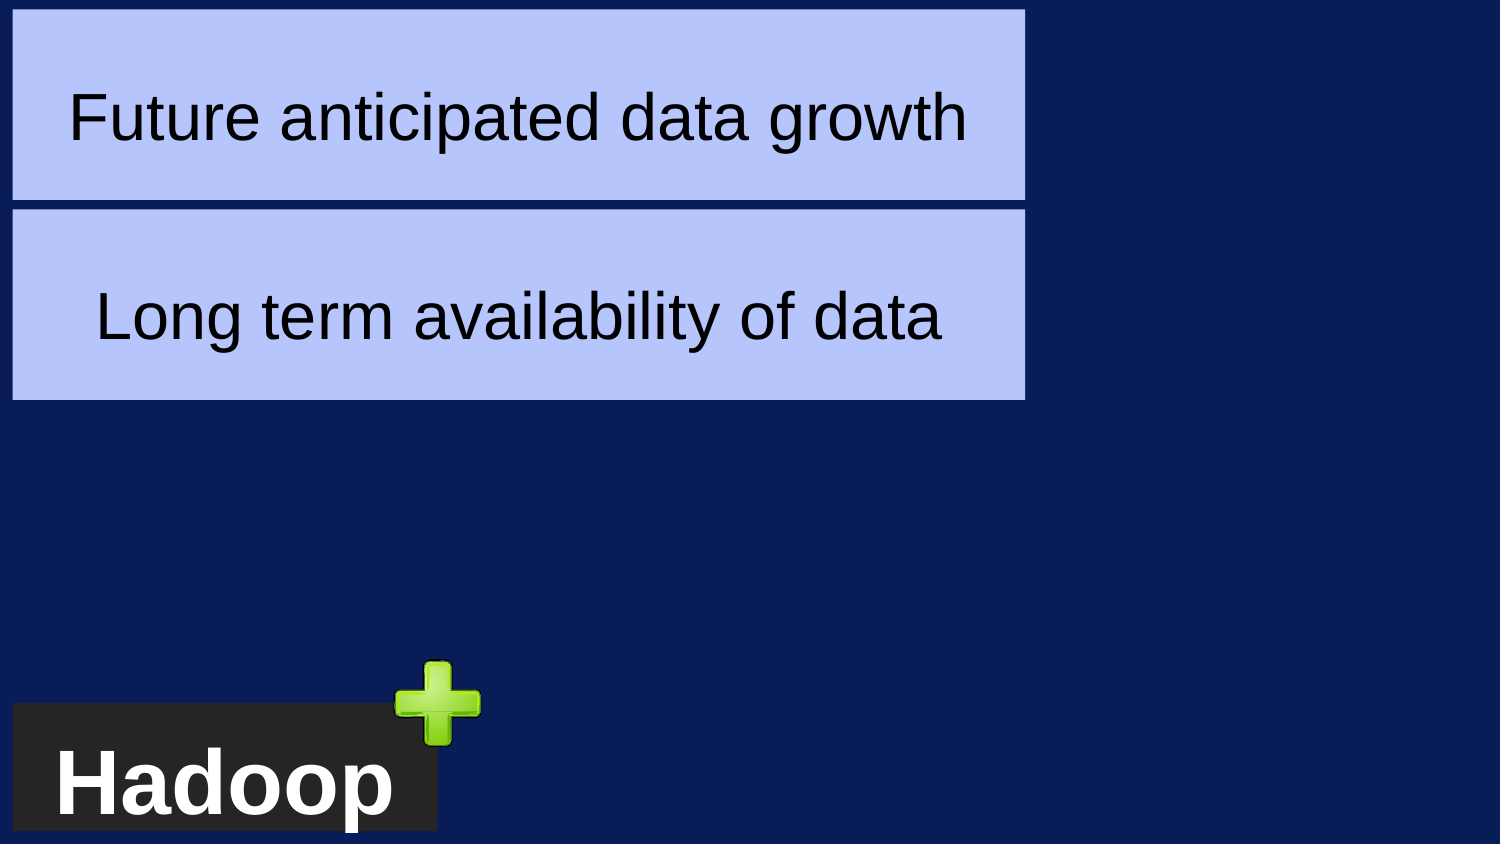

Future anticipated data growth

# Long term availability of data

Hadoop